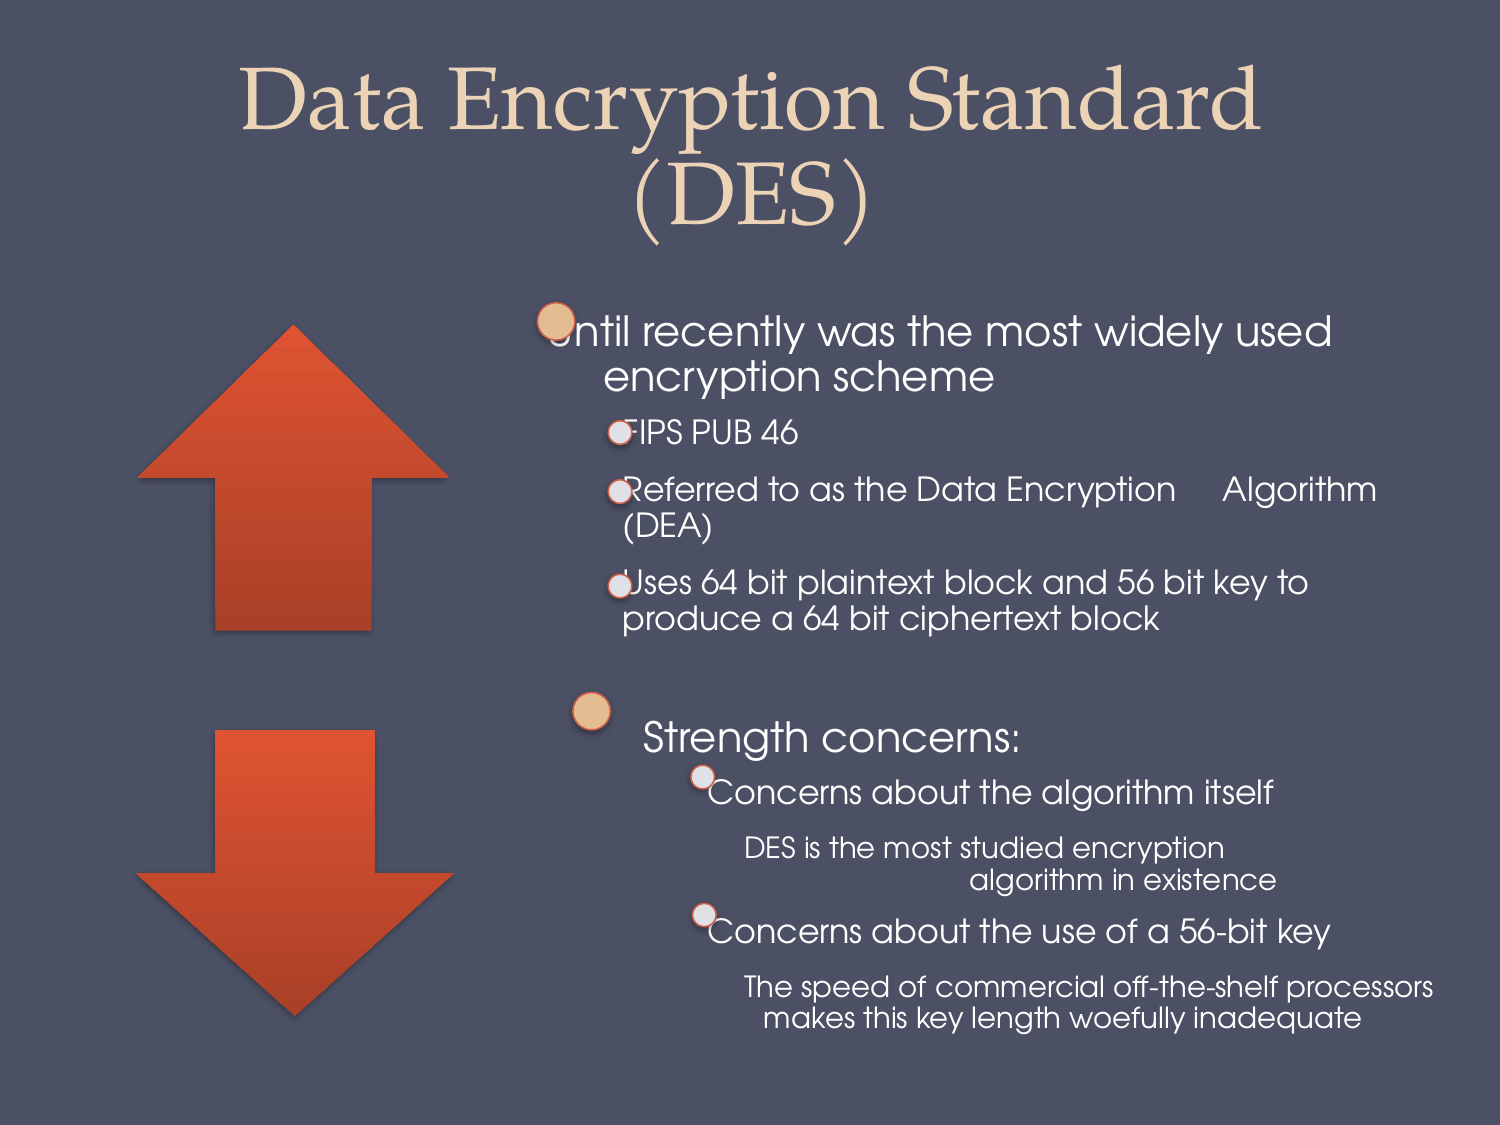

# Data Encryption Standard (DES)
Until recently was the most widely used encryption scheme
 	FIPS PUB 46
 	Referred to as the Data Encryption   	Algorithm (DEA)
 	Uses 64 bit plaintext block and 56 bit key to 	produce a 64 bit ciphertext block
 Strength concerns:
 	Concerns about the algorithm itself
DES is the most studied encryption 		       algorithm in existence
 	Concerns about the use of a 56-bit key
The speed of commercial off-the-shelf processors makes this key length woefully inadequate